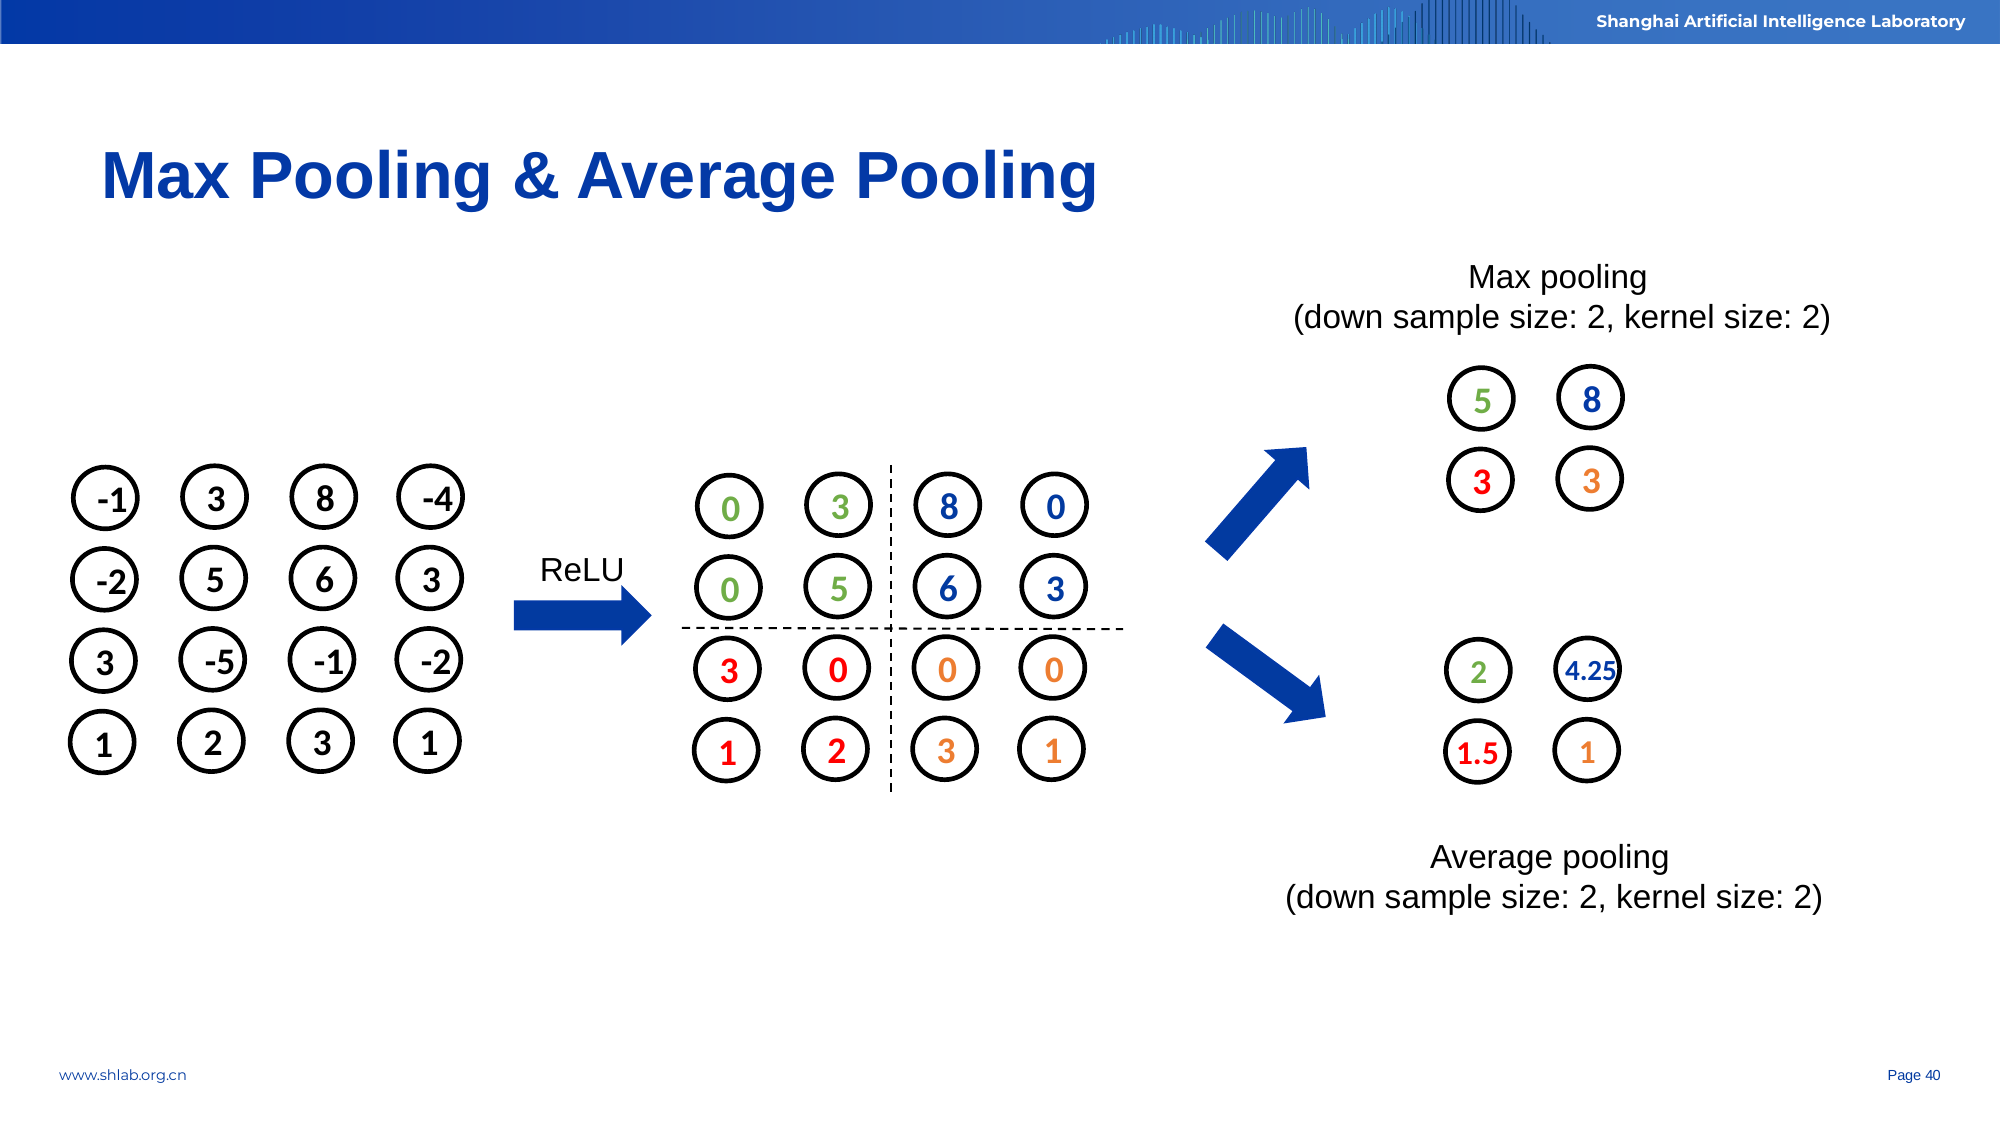

Max Pooling & Average Pooling
Max pooling
(down sample size: 2, kernel size: 2)
8
5
3
3
3
8
0
0
5
6
3
0
0
0
0
3
2
3
1
1
3
8
-4
-1
5
6
3
-2
-5
-1
-2
3
2
3
1
1

ReLU

4.25
2
1
  1.5

Average pooling
(down sample size: 2, kernel size: 2)